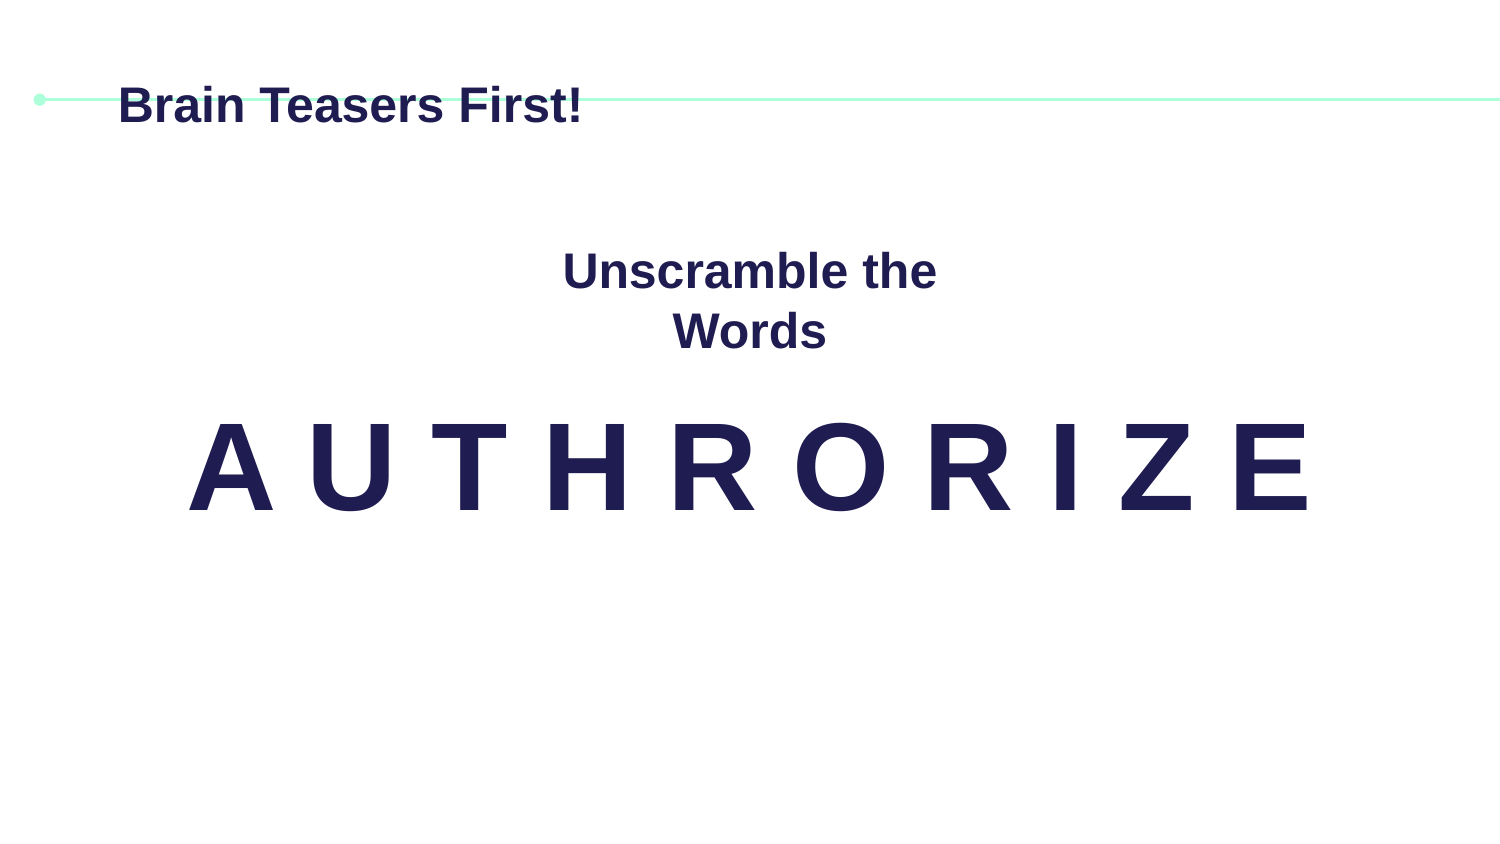

# Brain Teasers First!
Unscramble the Words
A U T H R O R I Z E